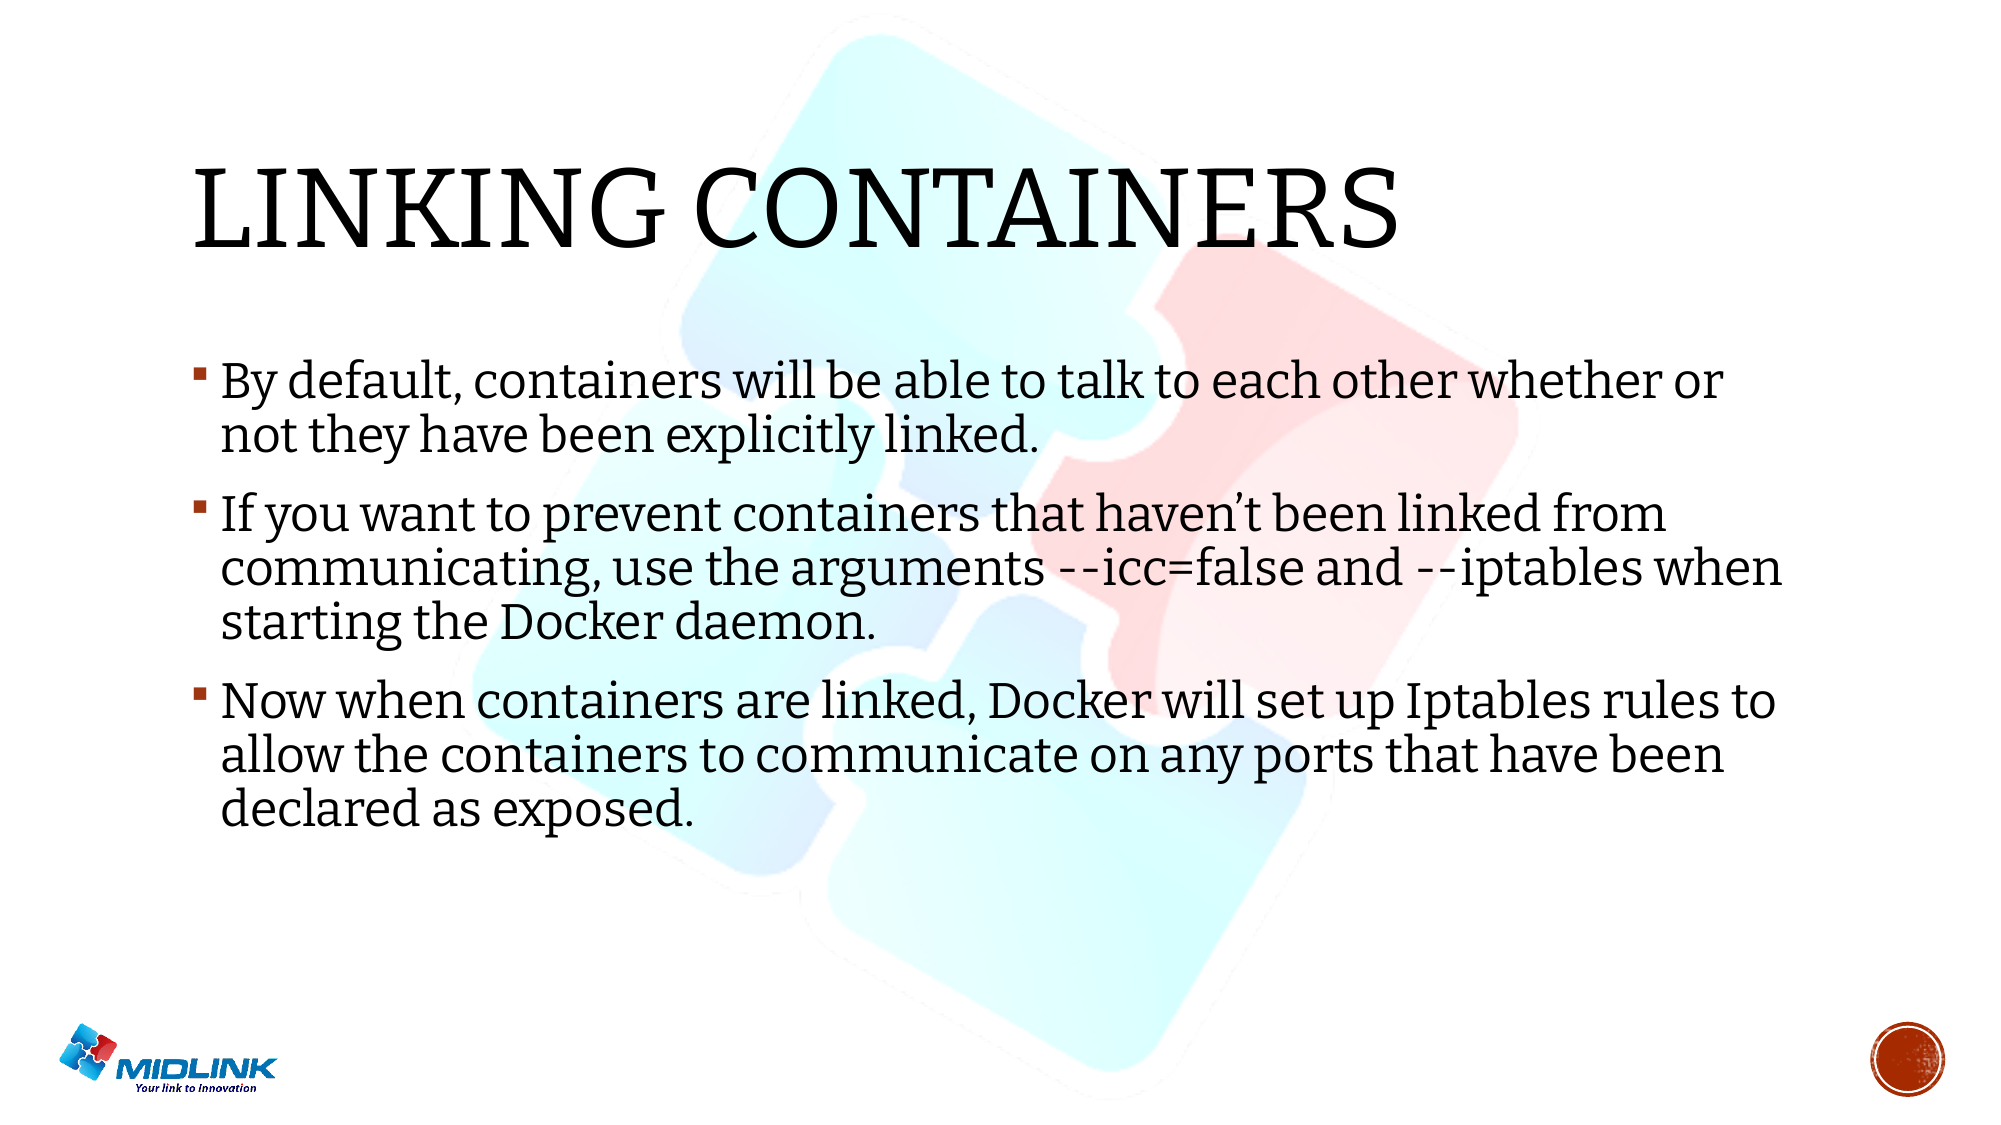

# Linking containers
By default, containers will be able to talk to each other whether or not they have been explicitly linked.
If you want to prevent containers that haven’t been linked from
communicating, use the arguments --icc=false and --iptables when starting the Docker daemon.
Now when containers are linked, Docker will set up Iptables rules to
allow the containers to communicate on any ports that have been declared as exposed.